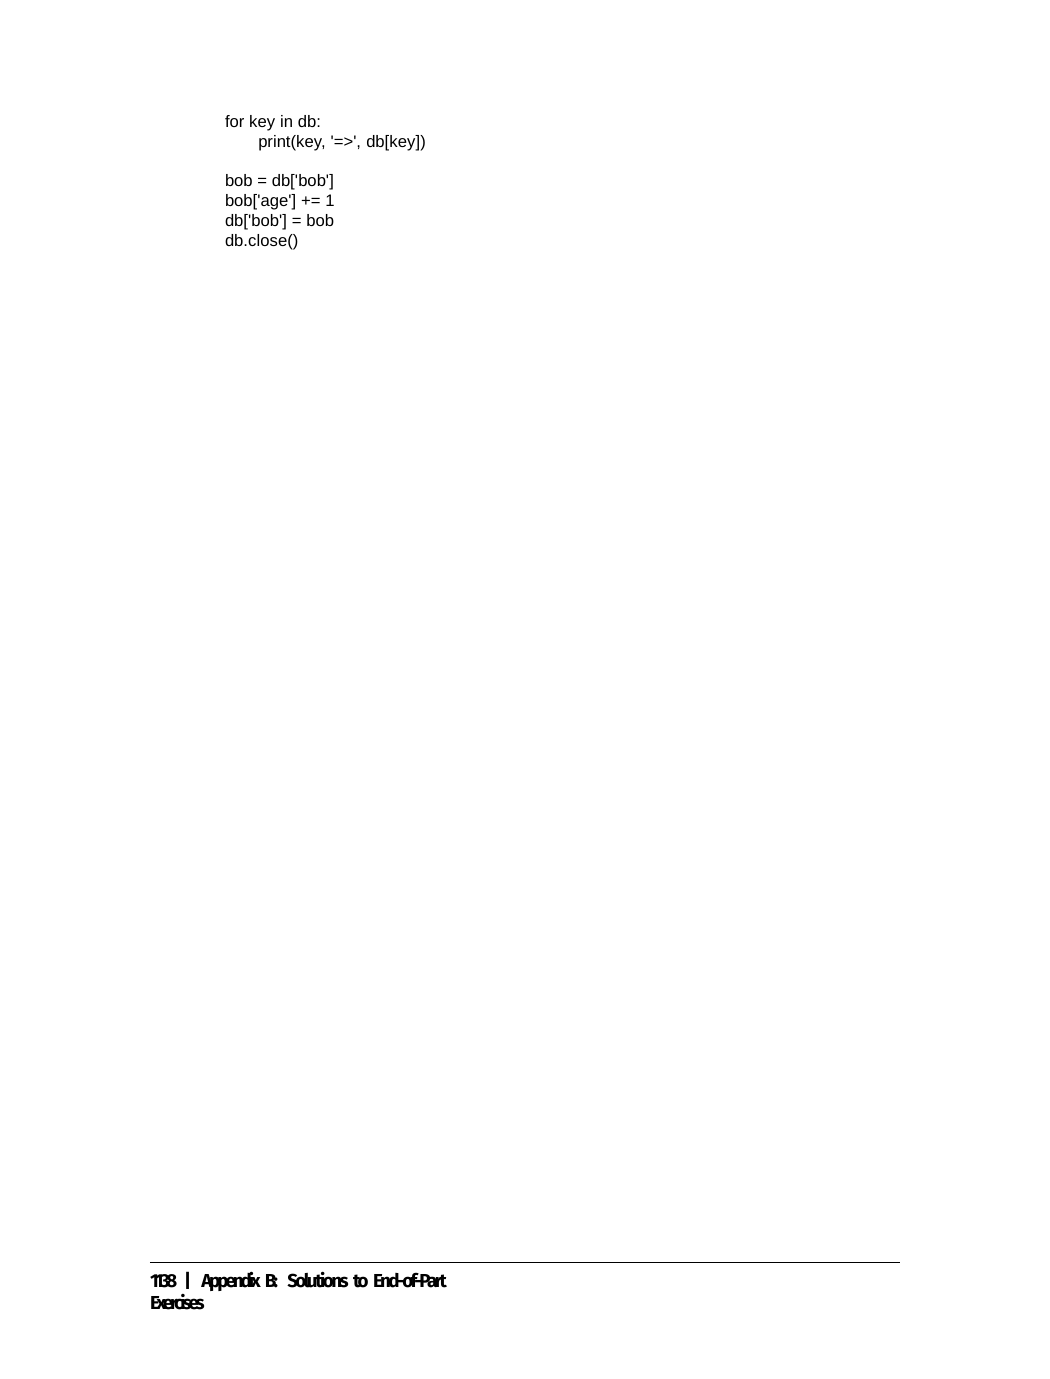

for key in db:
print(key, '=>', db[key])

bob = db['bob']
bob['age'] += 1
db['bob'] = bob  db.close()

1138  |  Appendix B:  Solutions to End-of-Part Exercises